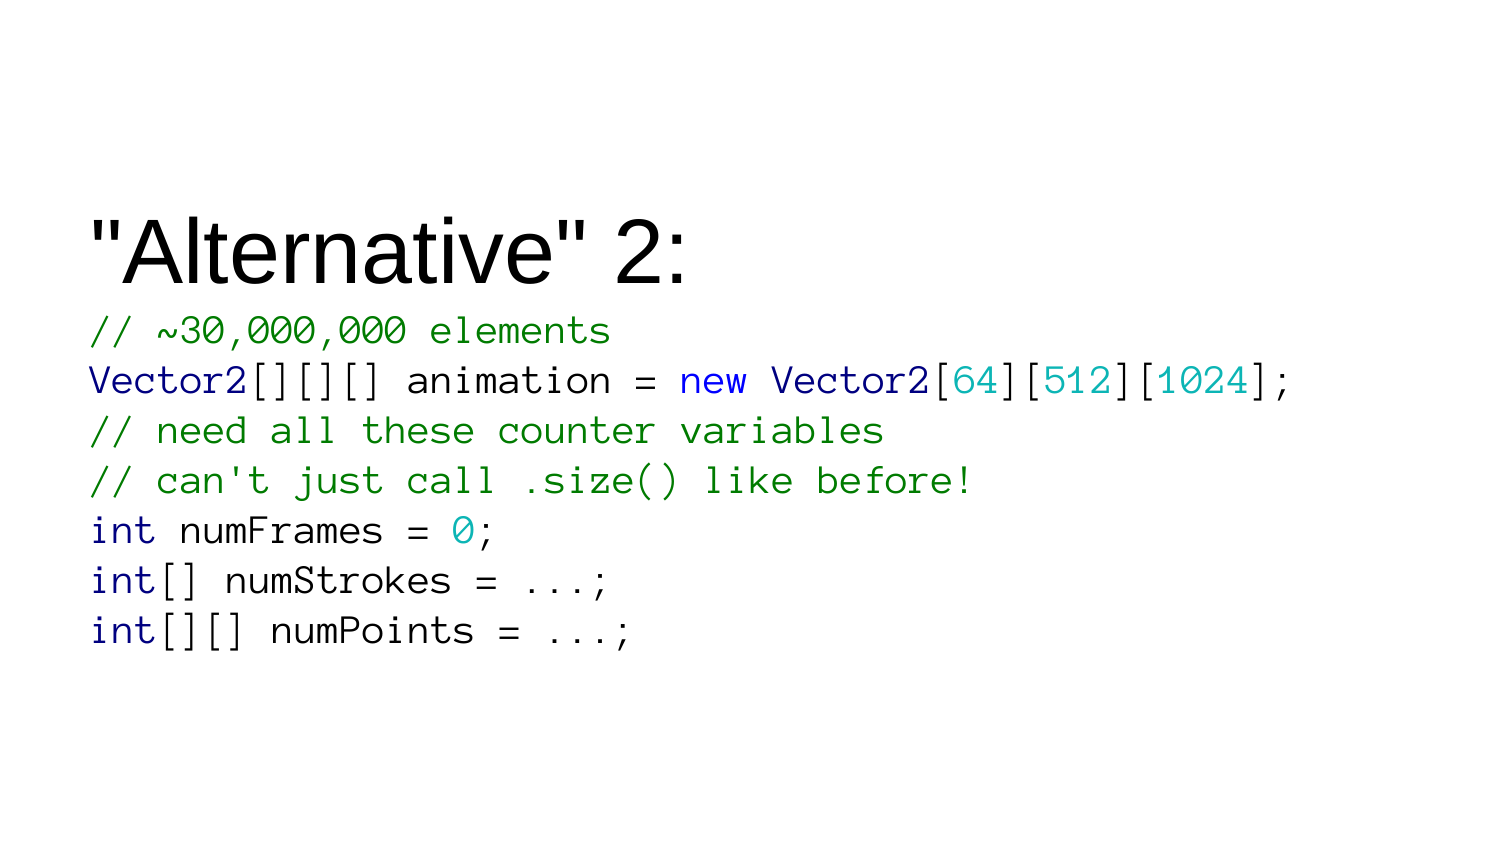

# "Alternative" 2: // ~30,000,000 elements Vector2[][][] animation = new Vector2[64][512][1024]; // need all these counter variables // can't just call .size() like before! int numFrames = 0; int[] numStrokes = ...; int[][] numPoints = ...;